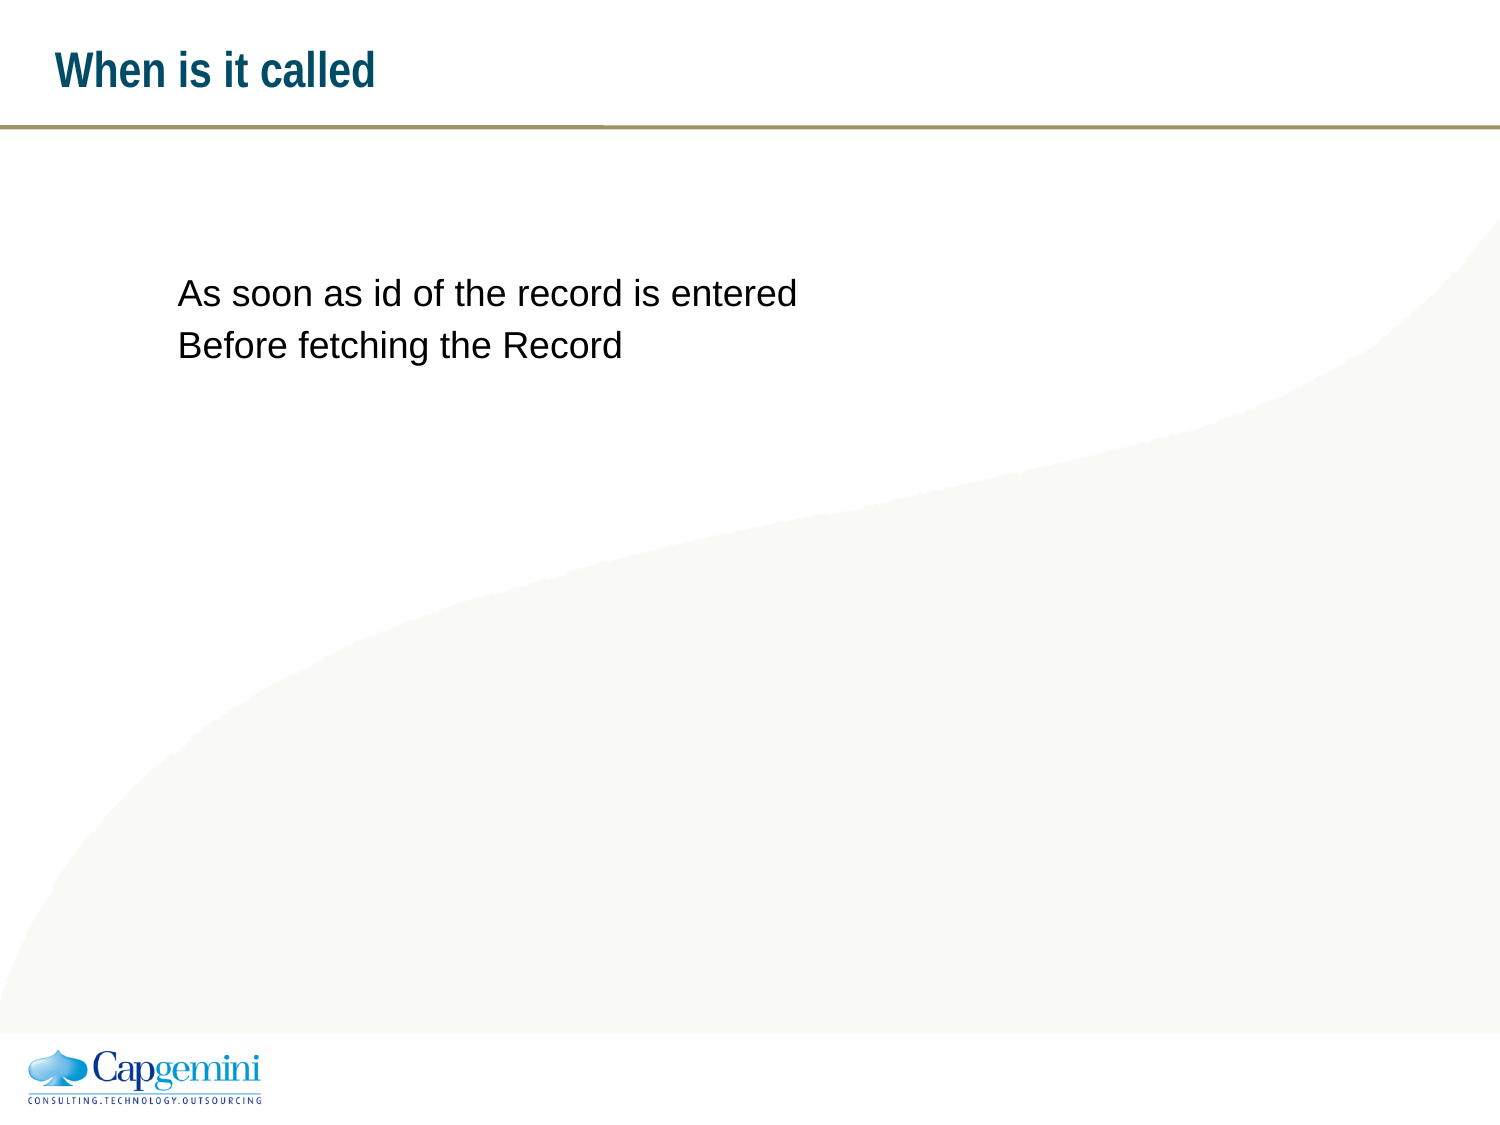

# When is it called
As soon as id of the record is entered
Before fetching the Record